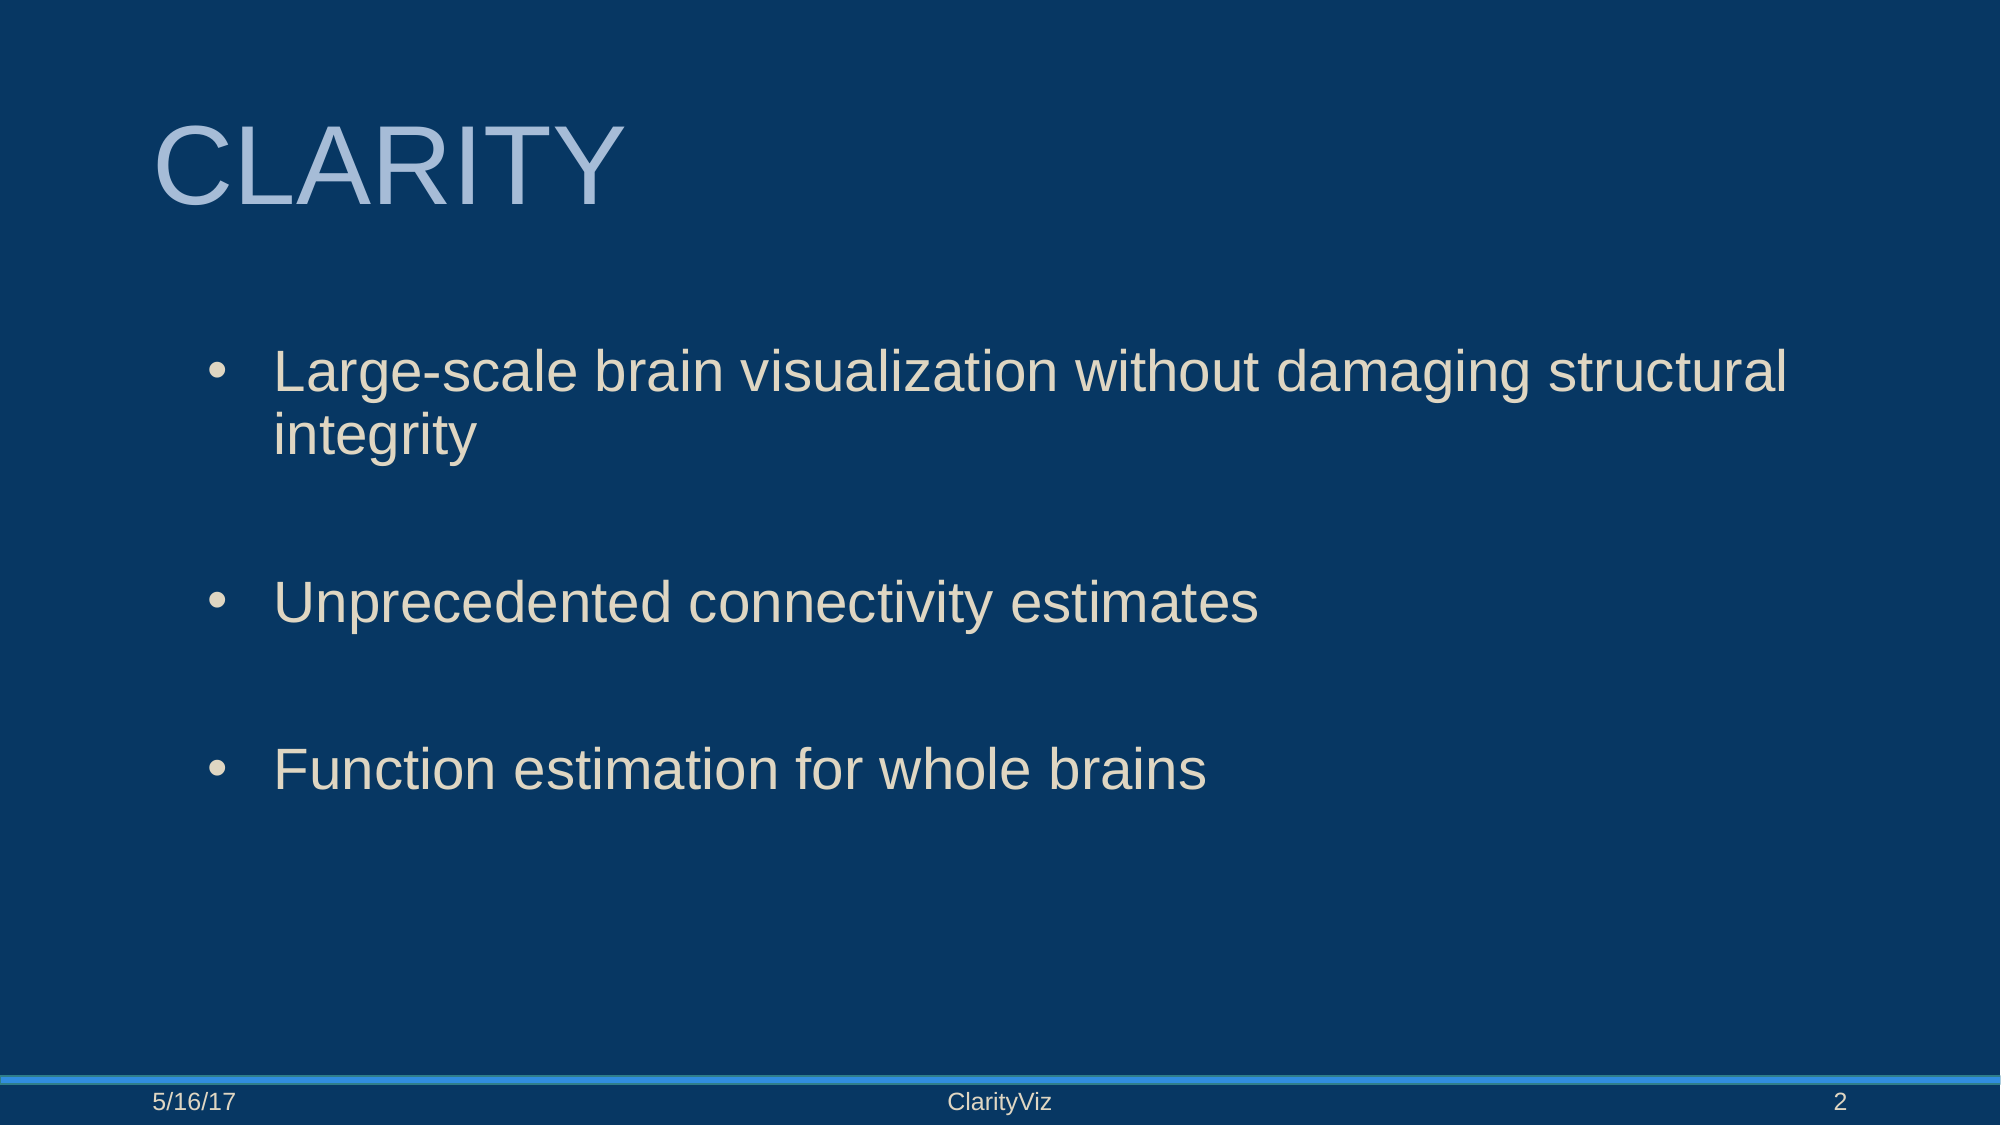

# CLARITY

Large-scale brain visualization without damaging structural integrity

Unprecedented connectivity estimates

Function estimation for whole brains
5/16/17
ClarityViz
2